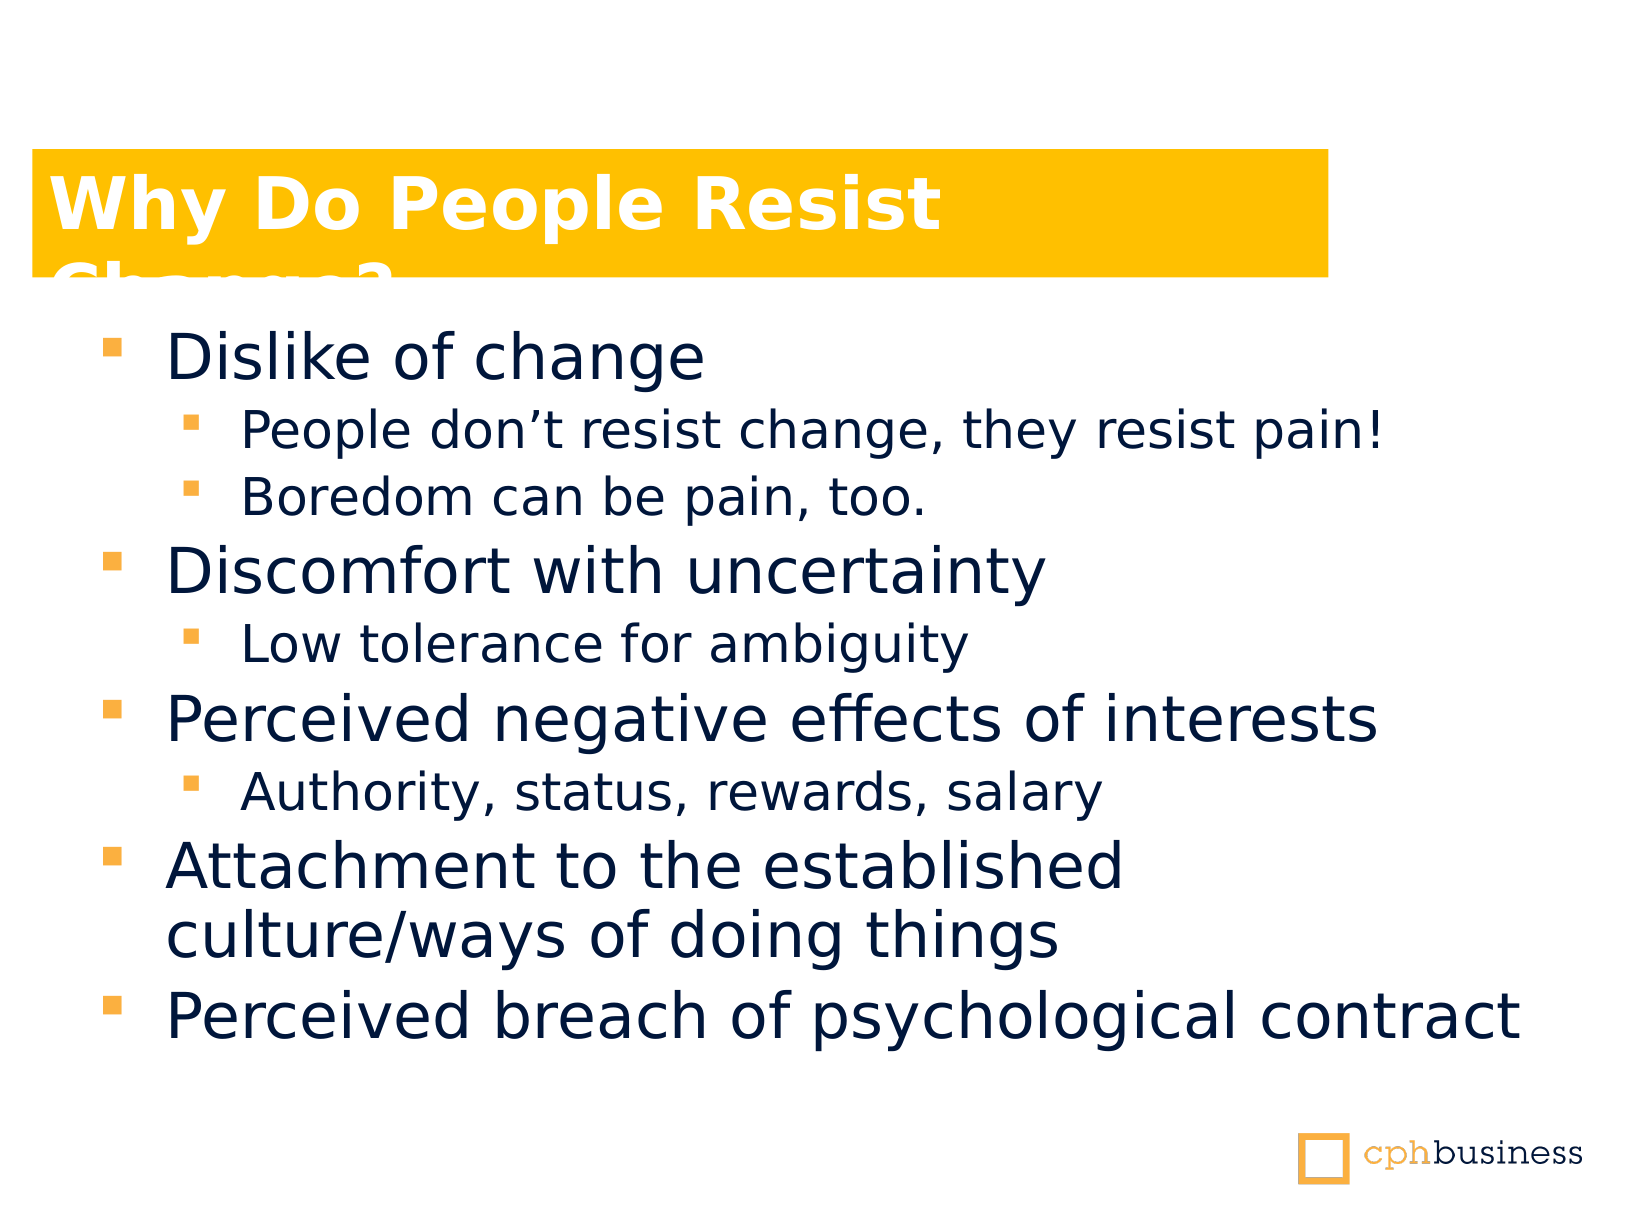

Why Do People Resist Change?
Dislike of change
People don’t resist change, they resist pain!
Boredom can be pain, too.
Discomfort with uncertainty
Low tolerance for ambiguity
Perceived negative effects of interests
Authority, status, rewards, salary
Attachment to the established culture/ways of doing things
Perceived breach of psychological contract